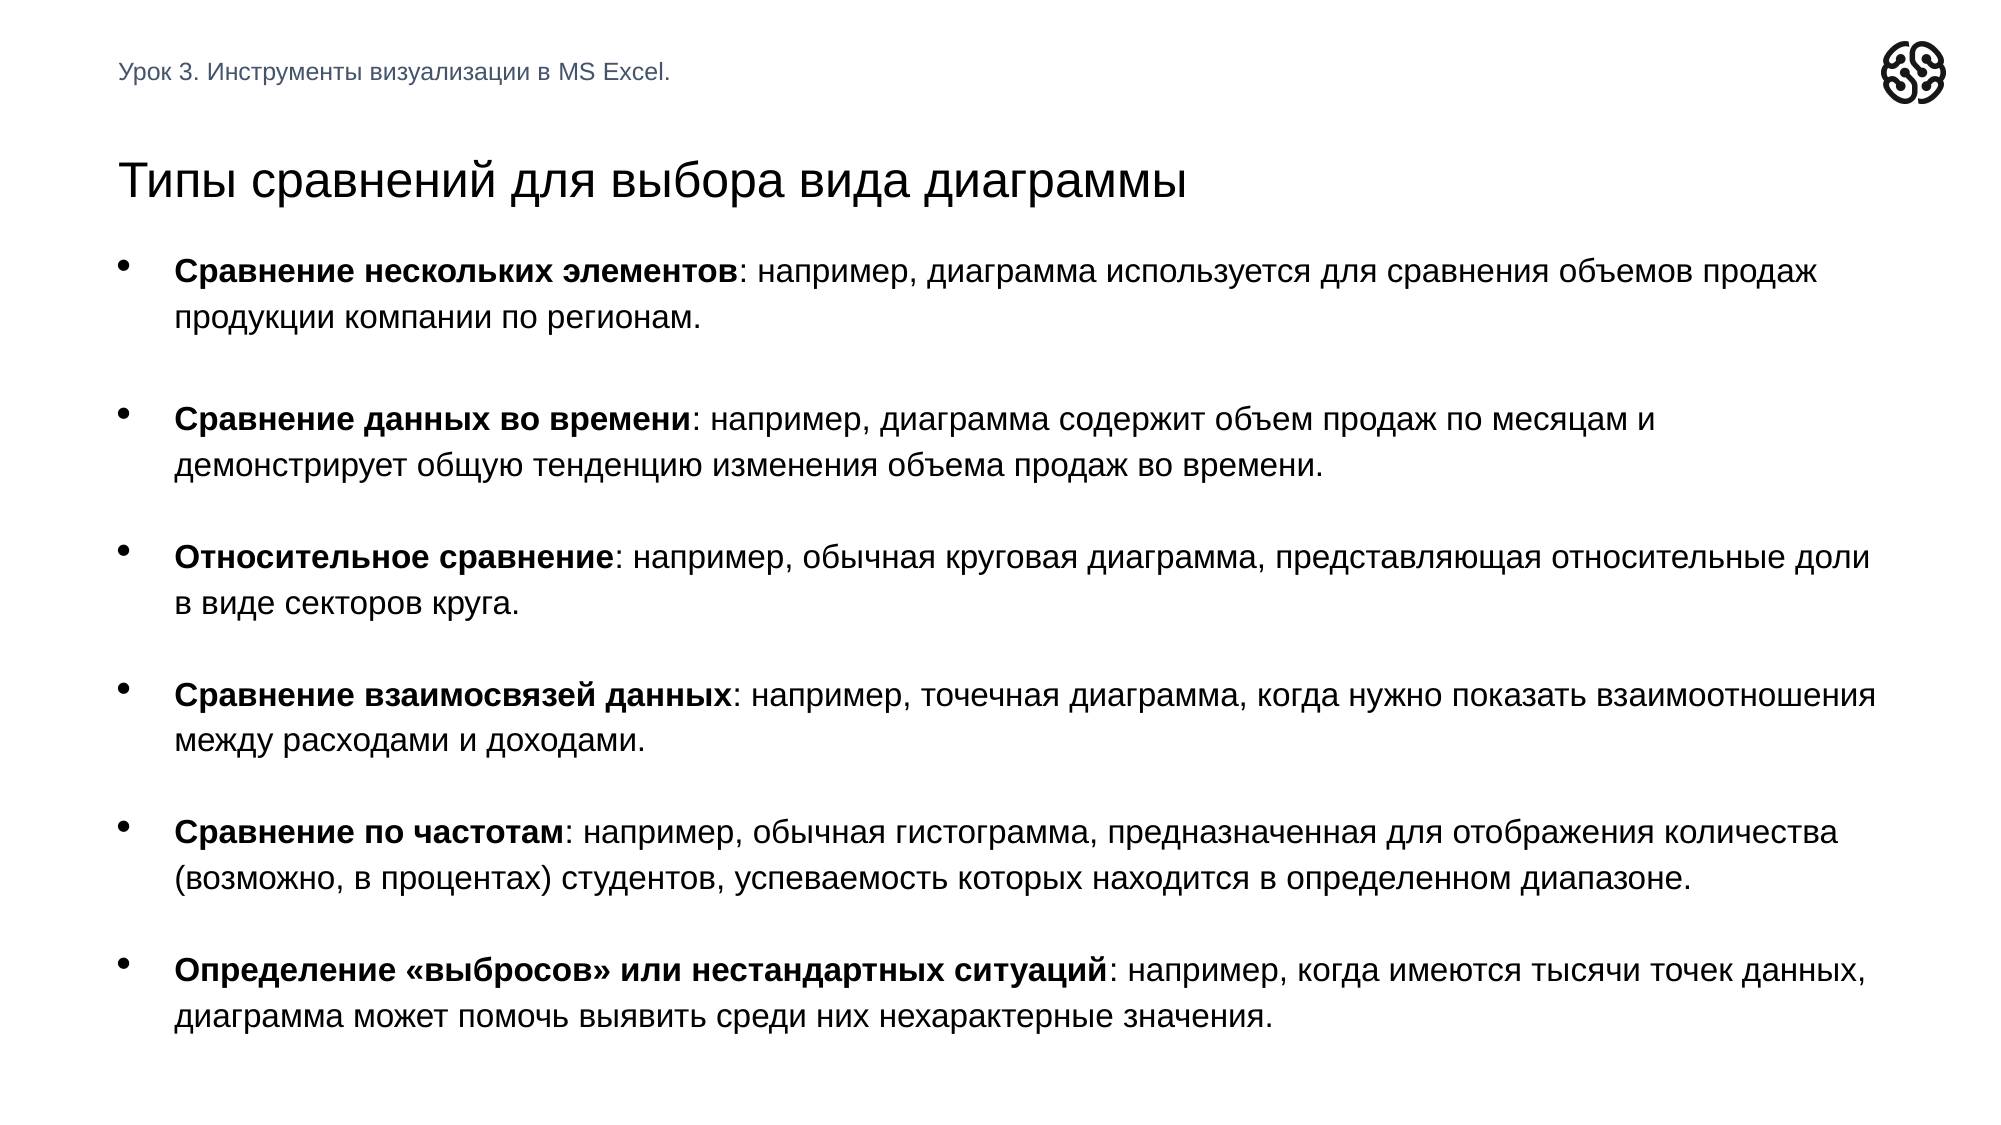

Урок 3. Инструменты визуализации в MS Excel.
# Типы сравнений для выбора вида диаграммы
Сравнение нескольких элементов: например, диаграмма используется для сравнения объемов продаж продукции компании по регионам.

Сравнение данных во времени: например, диаграмма содержит объем продаж по месяцам и демонстрирует общую тенденцию изменения объема продаж во времени.

Относительное сравнение: например, обычная круговая диаграмма, представляющая относительные доли в виде секторов круга.

Сравнение взаимосвязей данных: например, точечная диаграмма, когда нужно показать взаимоотношения между расходами и доходами.

Сравнение по частотам: например, обычная гистограмма, предназначенная для отображения количества (возможно, в процентах) студентов, успеваемость которых находится в определенном диапазоне.

Определение «выбросов» или нестандартных ситуаций: например, когда имеются тысячи точек данных, диаграмма может помочь выявить среди них нехарактерные значения.